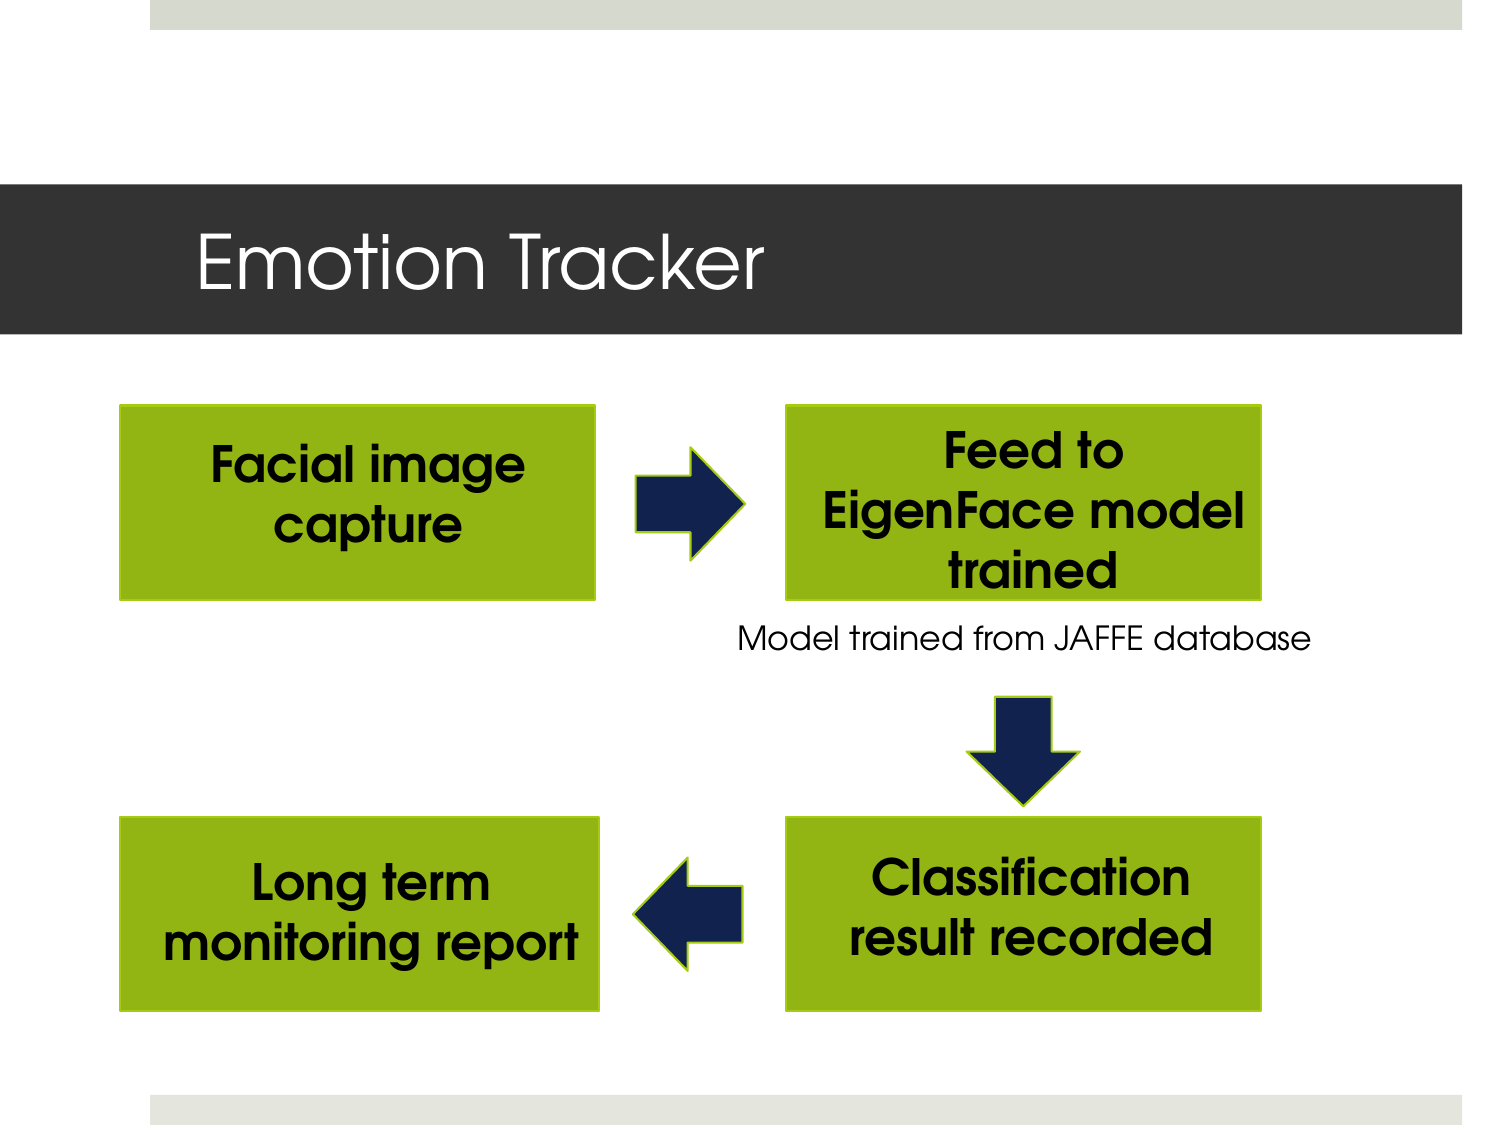

# Emotion Tracker

Feed to EigenFace model trained
Facial image capture

Model trained from JAFFE database

Classification result recorded
Long term monitoring report